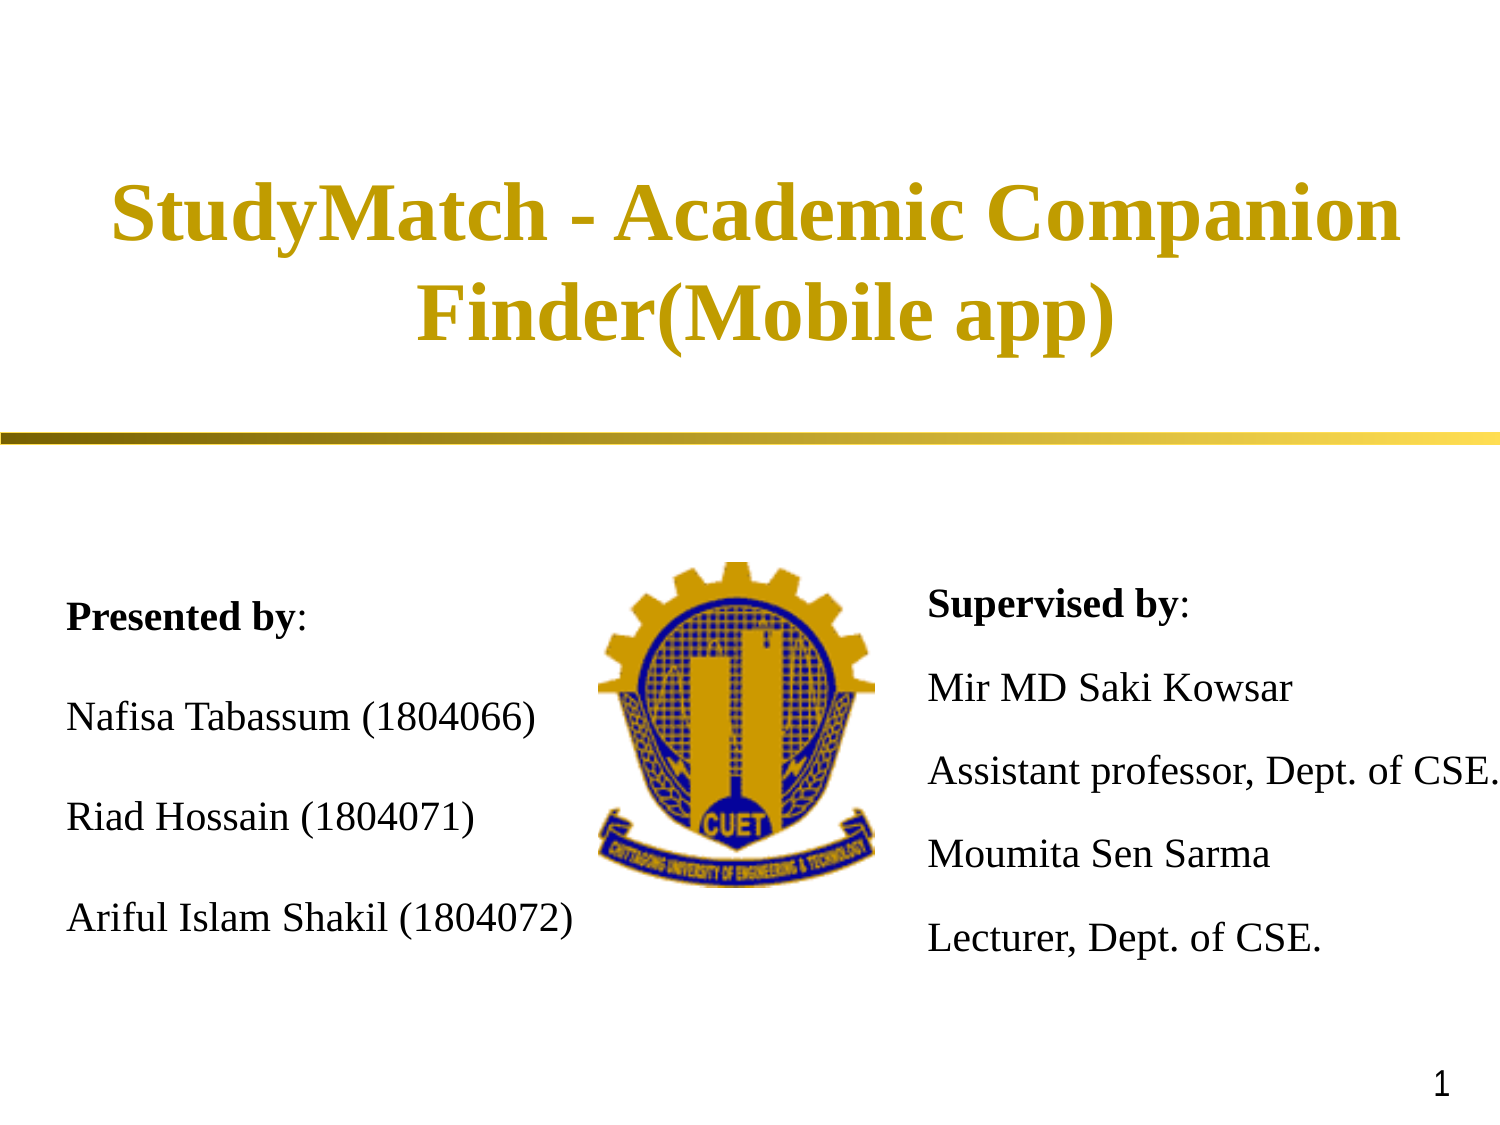

StudyMatch - Academic Companion
 Finder(Mobile app)
Presented by:
Nafisa Tabassum (1804066)
Riad Hossain (1804071)
Ariful Islam Shakil (1804072)

Supervised by:
Mir MD Saki Kowsar
Assistant professor, Dept. of CSE.
Moumita Sen Sarma
Lecturer, Dept. of CSE.
1